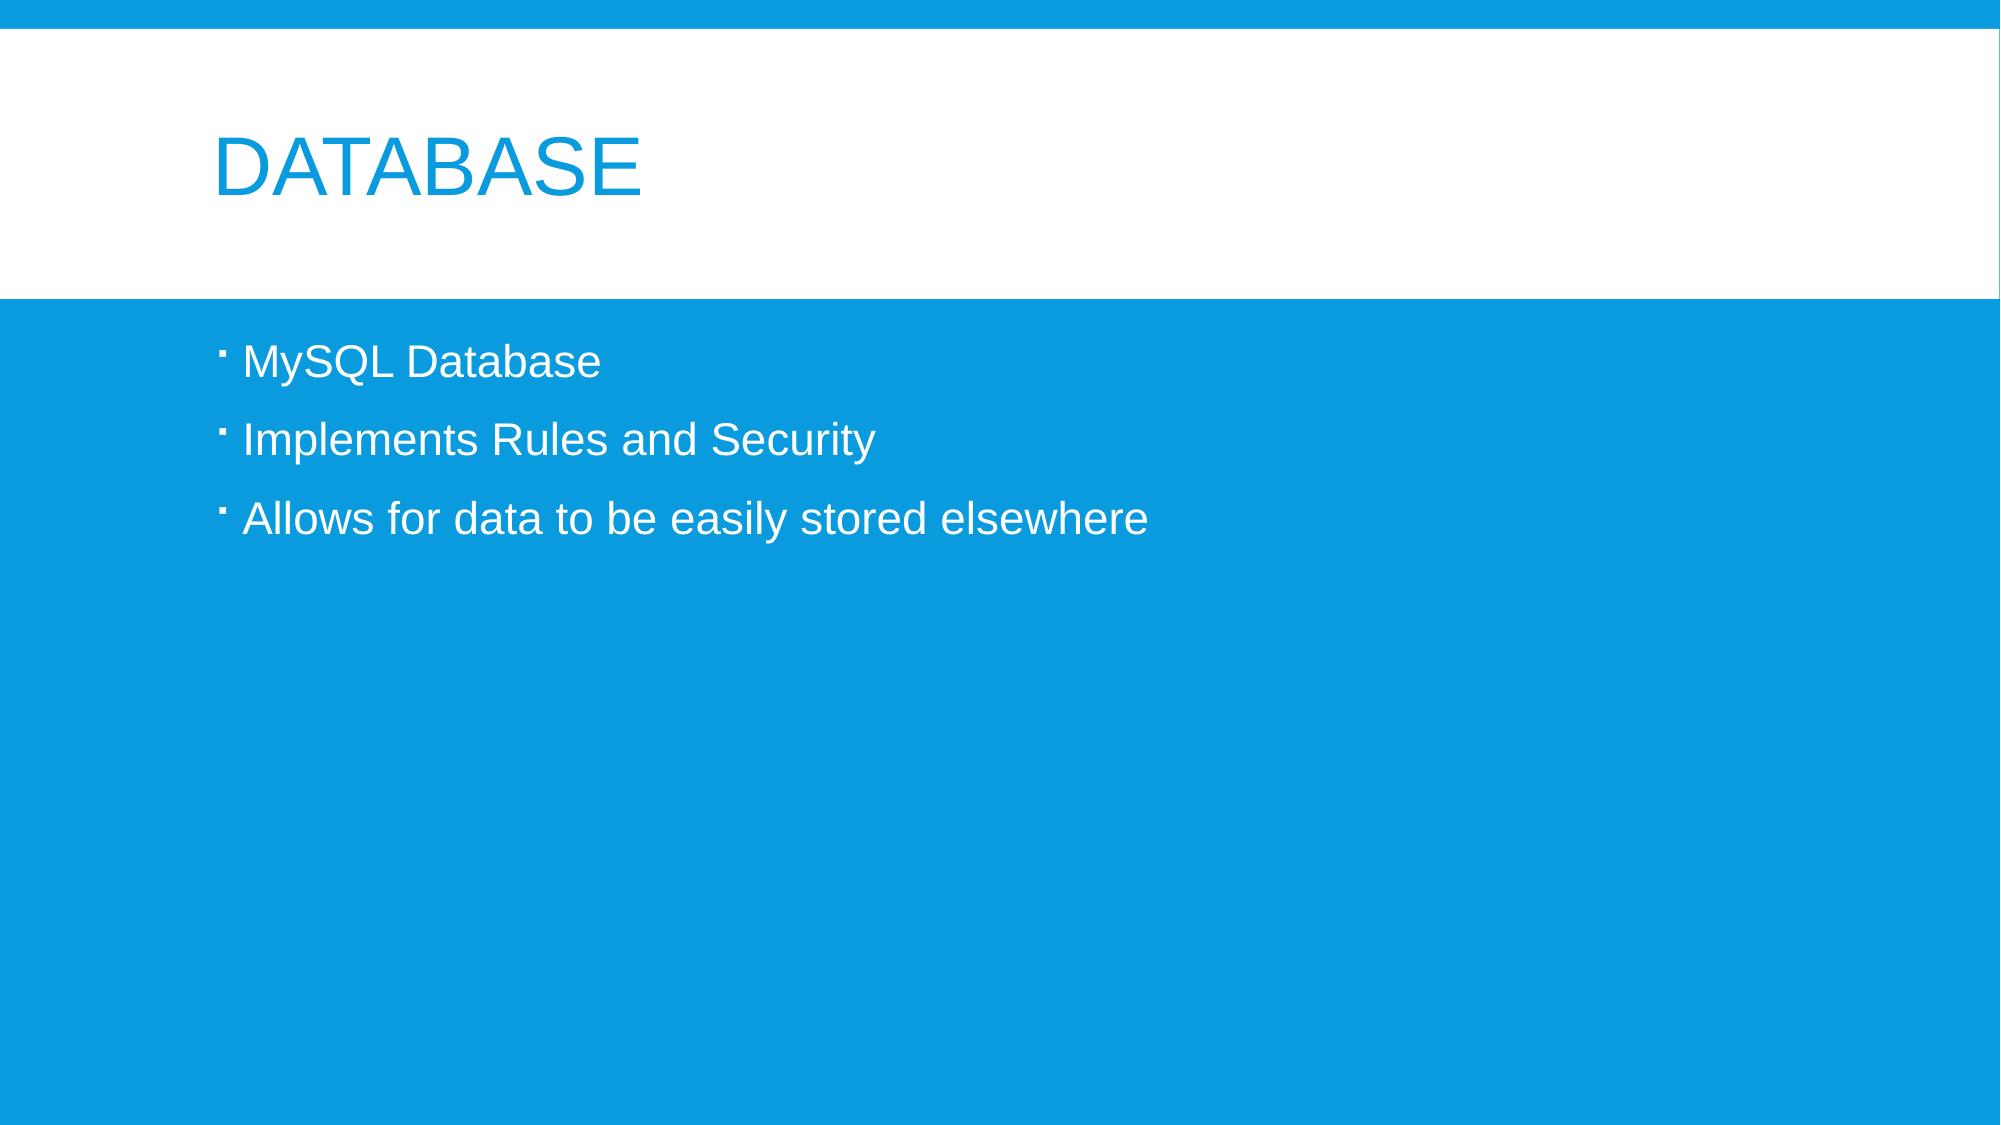

# Database
MySQL Database
Implements Rules and Security
Allows for data to be easily stored elsewhere